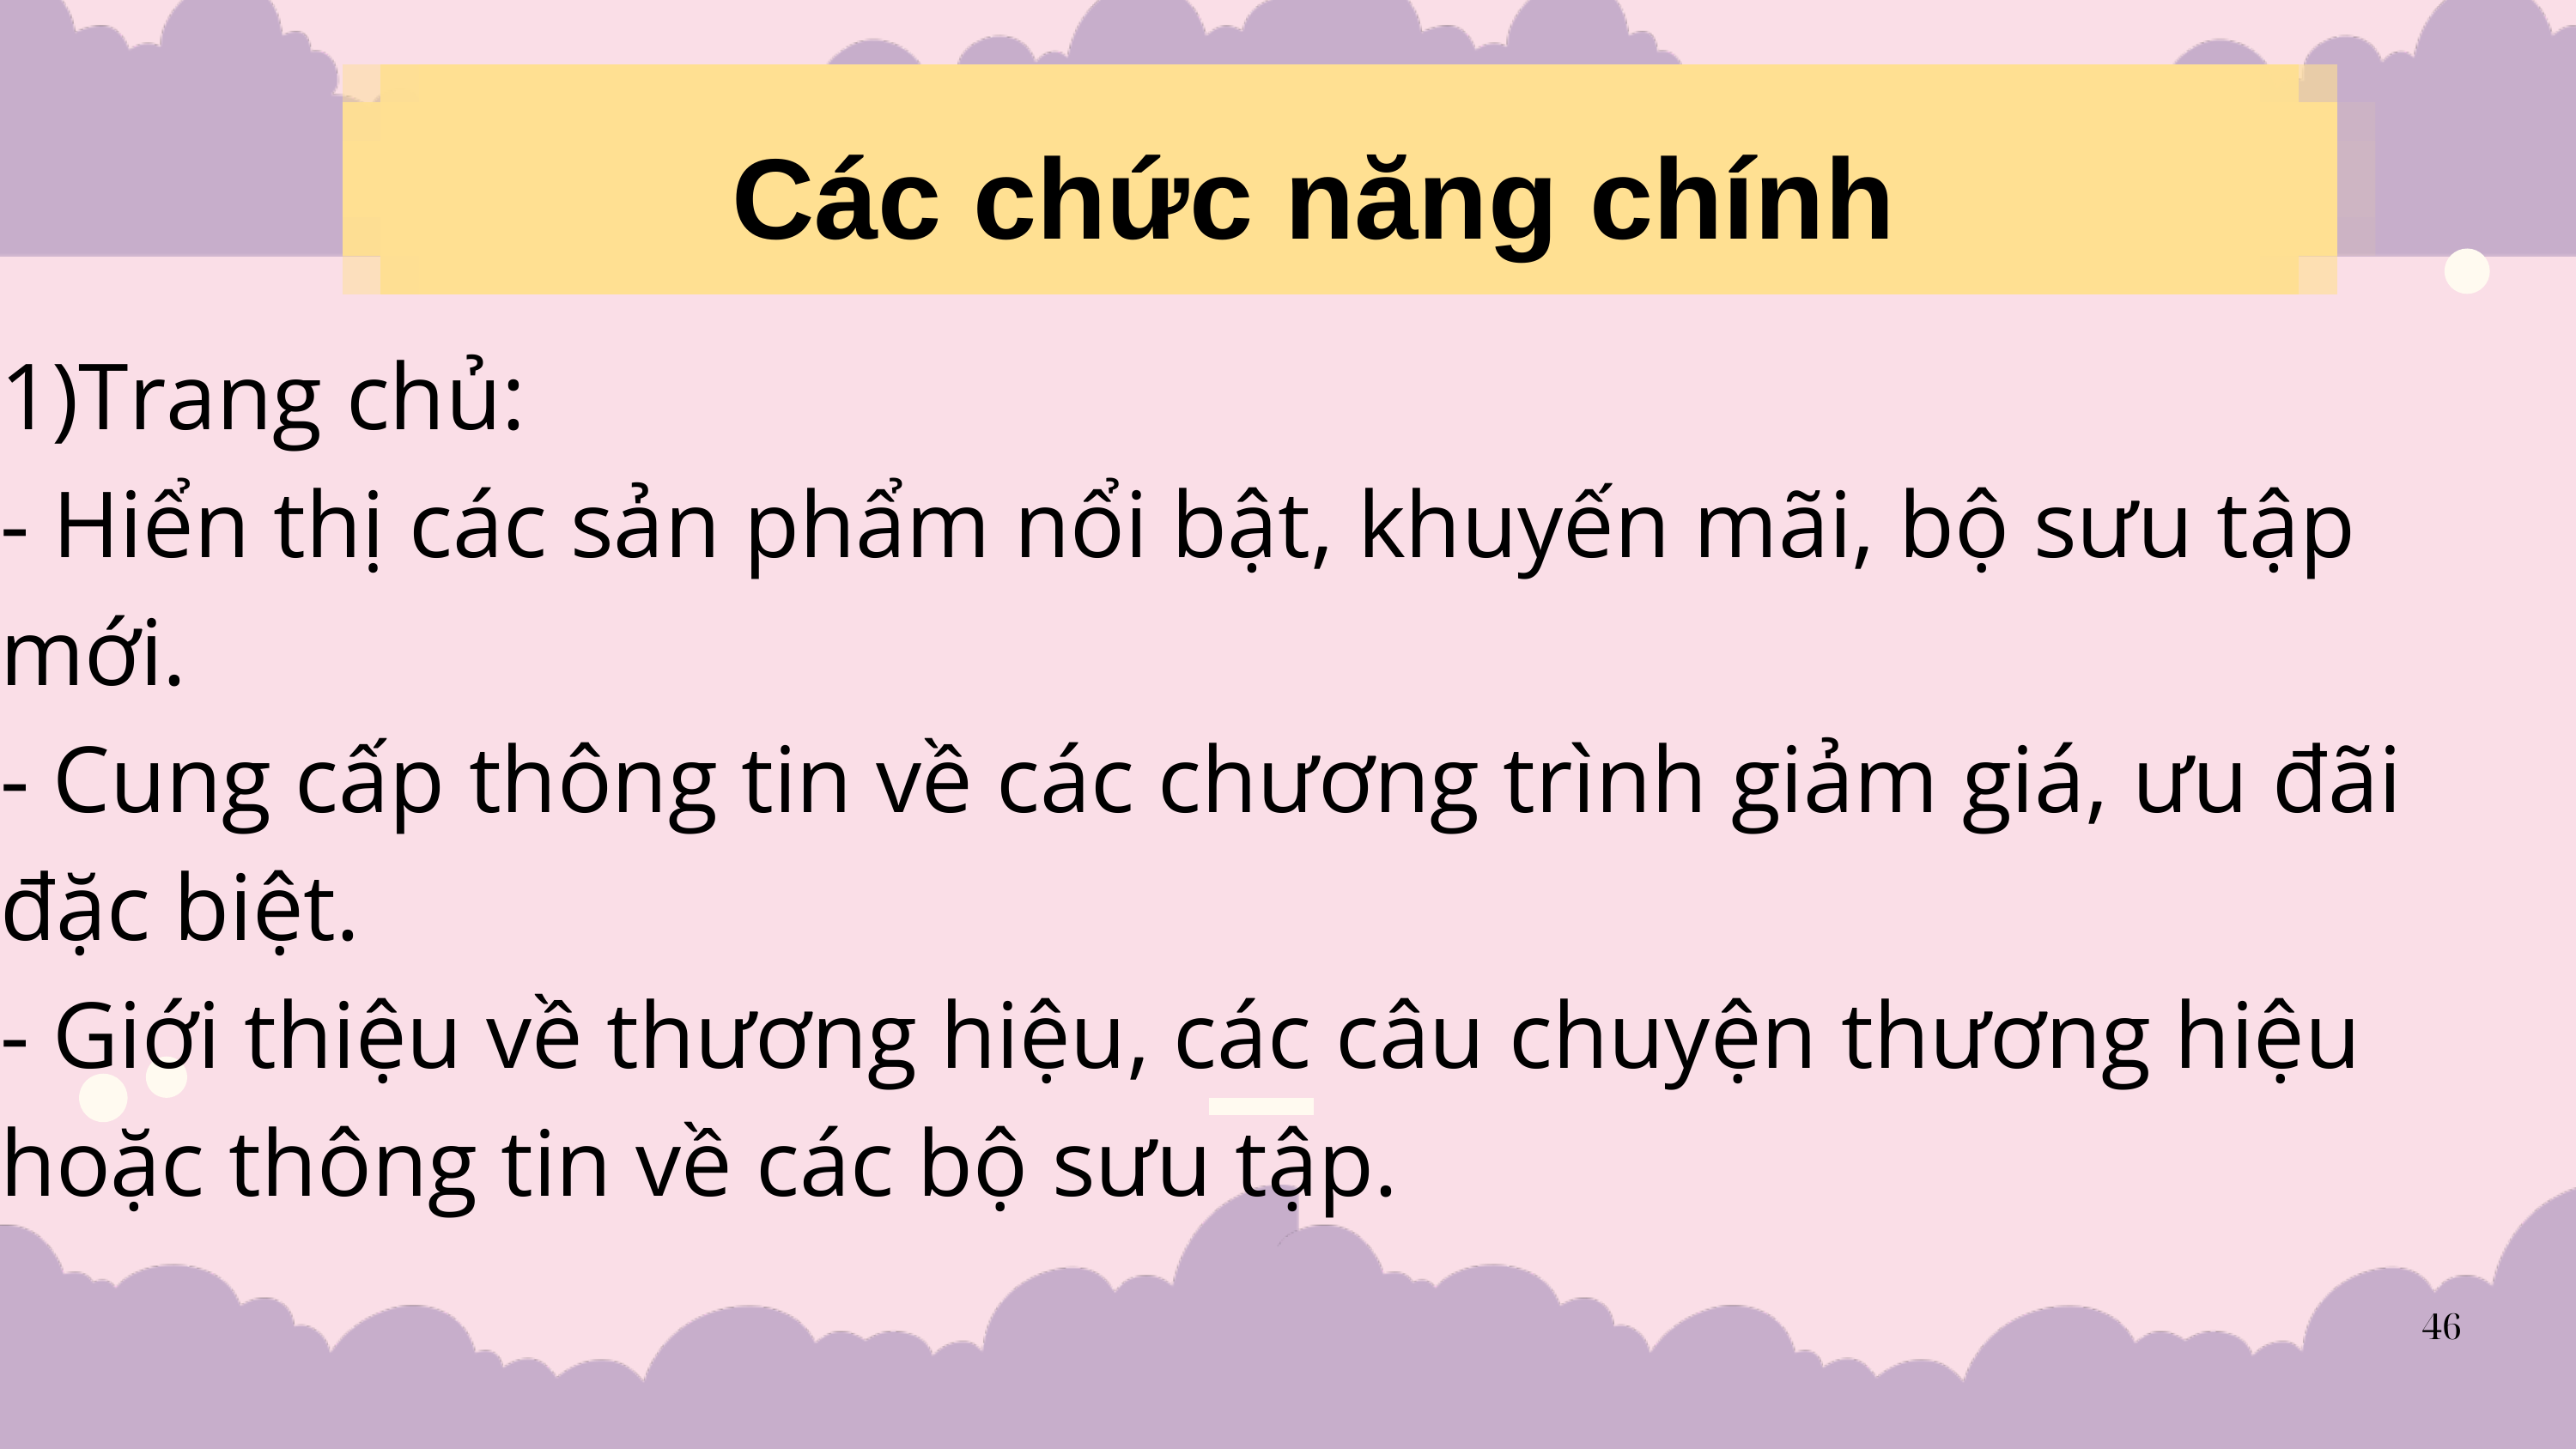

Các chức năng chính

1)Trang chủ:
- Hiển thị các sản phẩm nổi bật, khuyến mãi, bộ sưu tập mới.
- Cung cấp thông tin về các chương trình giảm giá, ưu đãi đặc biệt.
- Giới thiệu về thương hiệu, các câu chuyện thương hiệu hoặc thông tin về các bộ sưu tập.

46